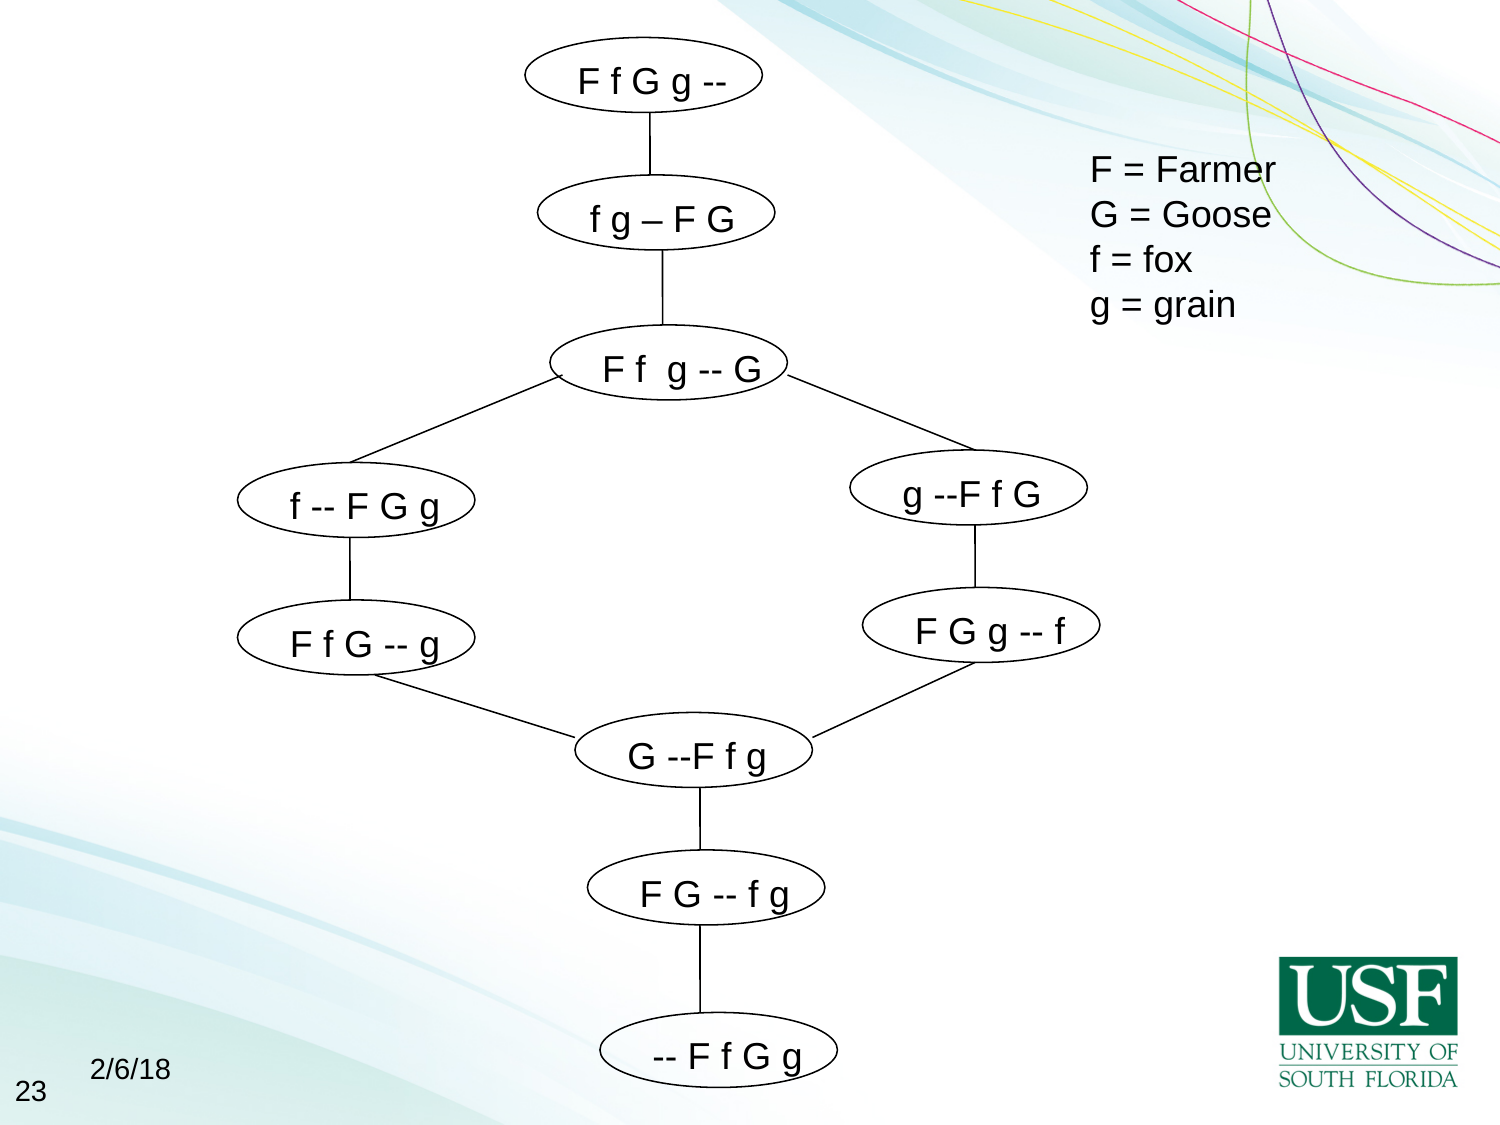

F f G g --

F = Farmer
G = Goose
f = fox
g = grain

f g – F G

F f  g -- G

g --F f G
f -- F G g

F G g -- f
F f G -- g

G --F f g

F G -- f g

-- F f G g
2/6/18
23